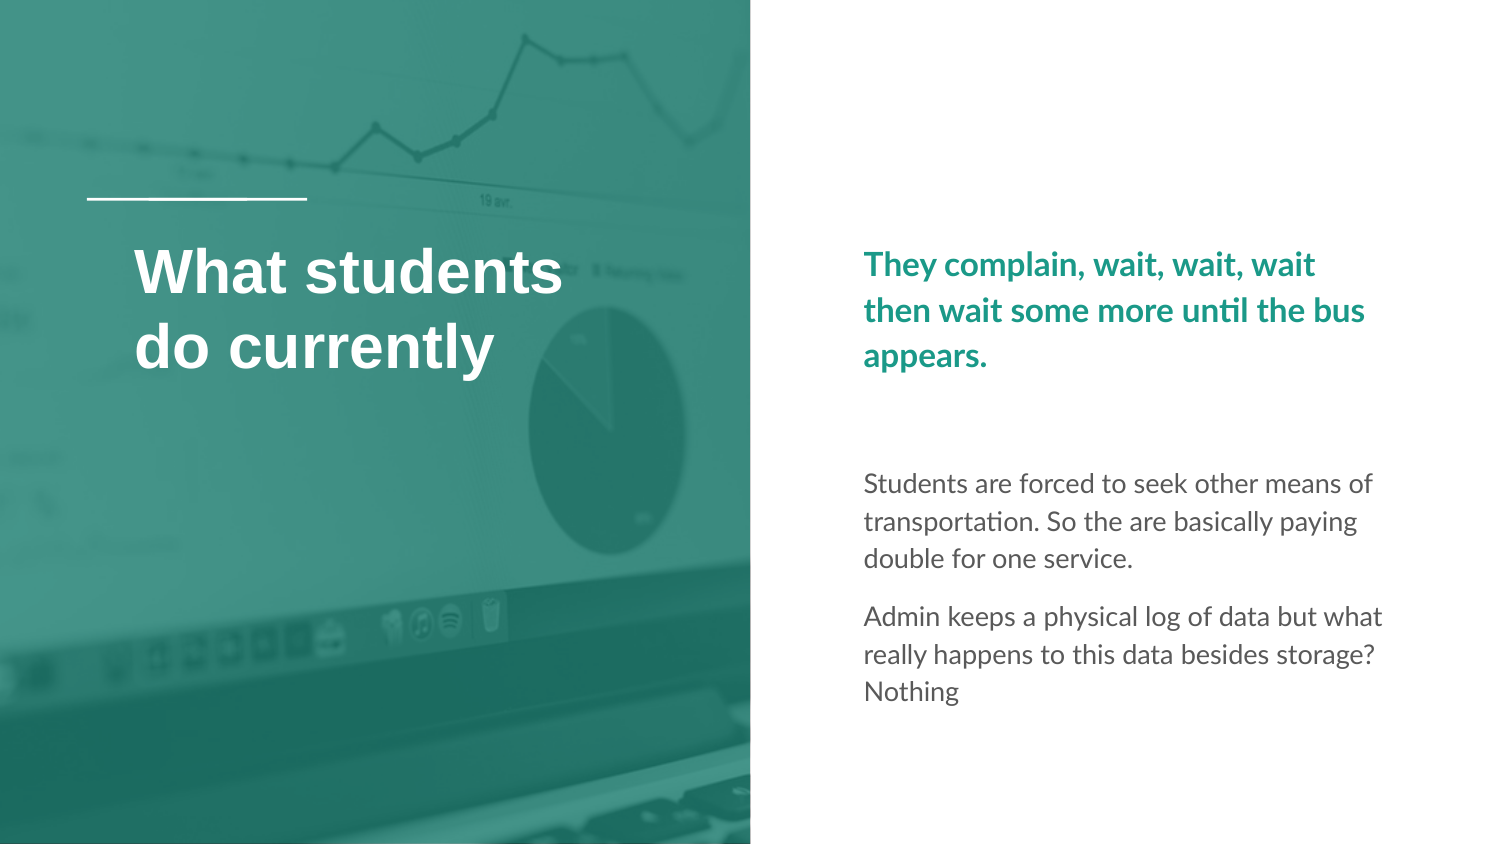

# What students do currently

They complain, wait, wait, wait then wait some more until the bus appears.

Students are forced to seek other means of transportation. So the are basically paying double for one service.
Admin keeps a physical log of data but what really happens to this data besides storage? Nothing